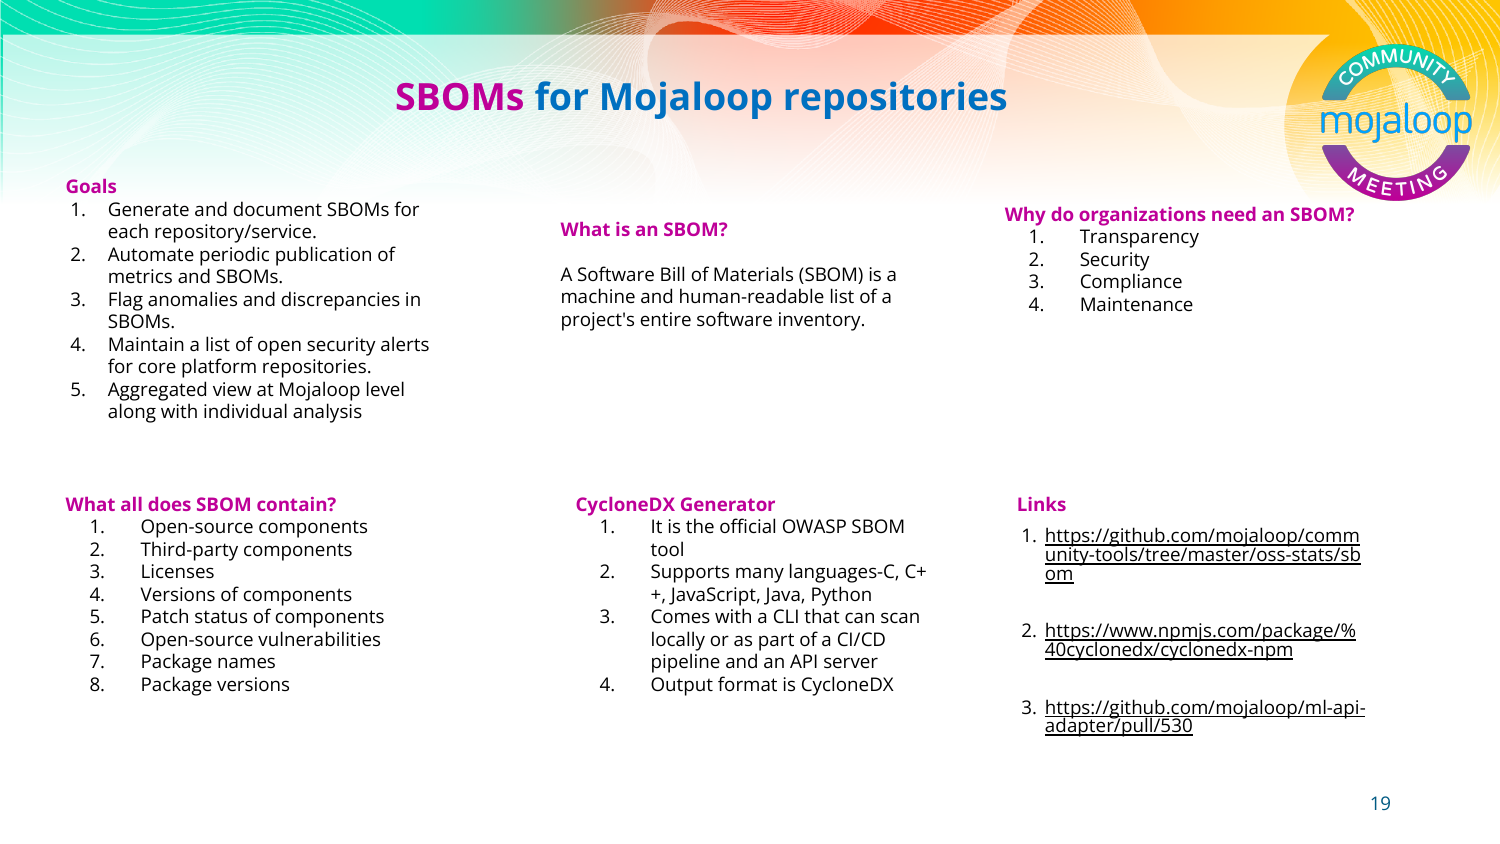

# SBOMs for Mojaloop repositories
Goals
Generate and document SBOMs for each repository/service.
Automate periodic publication of metrics and SBOMs.
Flag anomalies and discrepancies in SBOMs.
Maintain a list of open security alerts for core platform repositories.
Aggregated view at Mojaloop level along with individual analysis
Why do organizations need an SBOM?
Transparency
Security
Compliance
Maintenance
What is an SBOM?

A Software Bill of Materials (SBOM) is a machine and human-readable list of a project's entire software inventory.
Links
https://github.com/mojaloop/community-tools/tree/master/oss-stats/sbom
https://www.npmjs.com/package/%40cyclonedx/cyclonedx-npm
https://github.com/mojaloop/ml-api-adapter/pull/530
What all does SBOM contain?
Open-source components
Third-party components
Licenses
Versions of components
Patch status of components
Open-source vulnerabilities
Package names
Package versions
CycloneDX Generator
It is the official OWASP SBOM tool
Supports many languages-C, C++, JavaScript, Java, Python
Comes with a CLI that can scan locally or as part of a CI/CD pipeline and an API server
Output format is CycloneDX
19